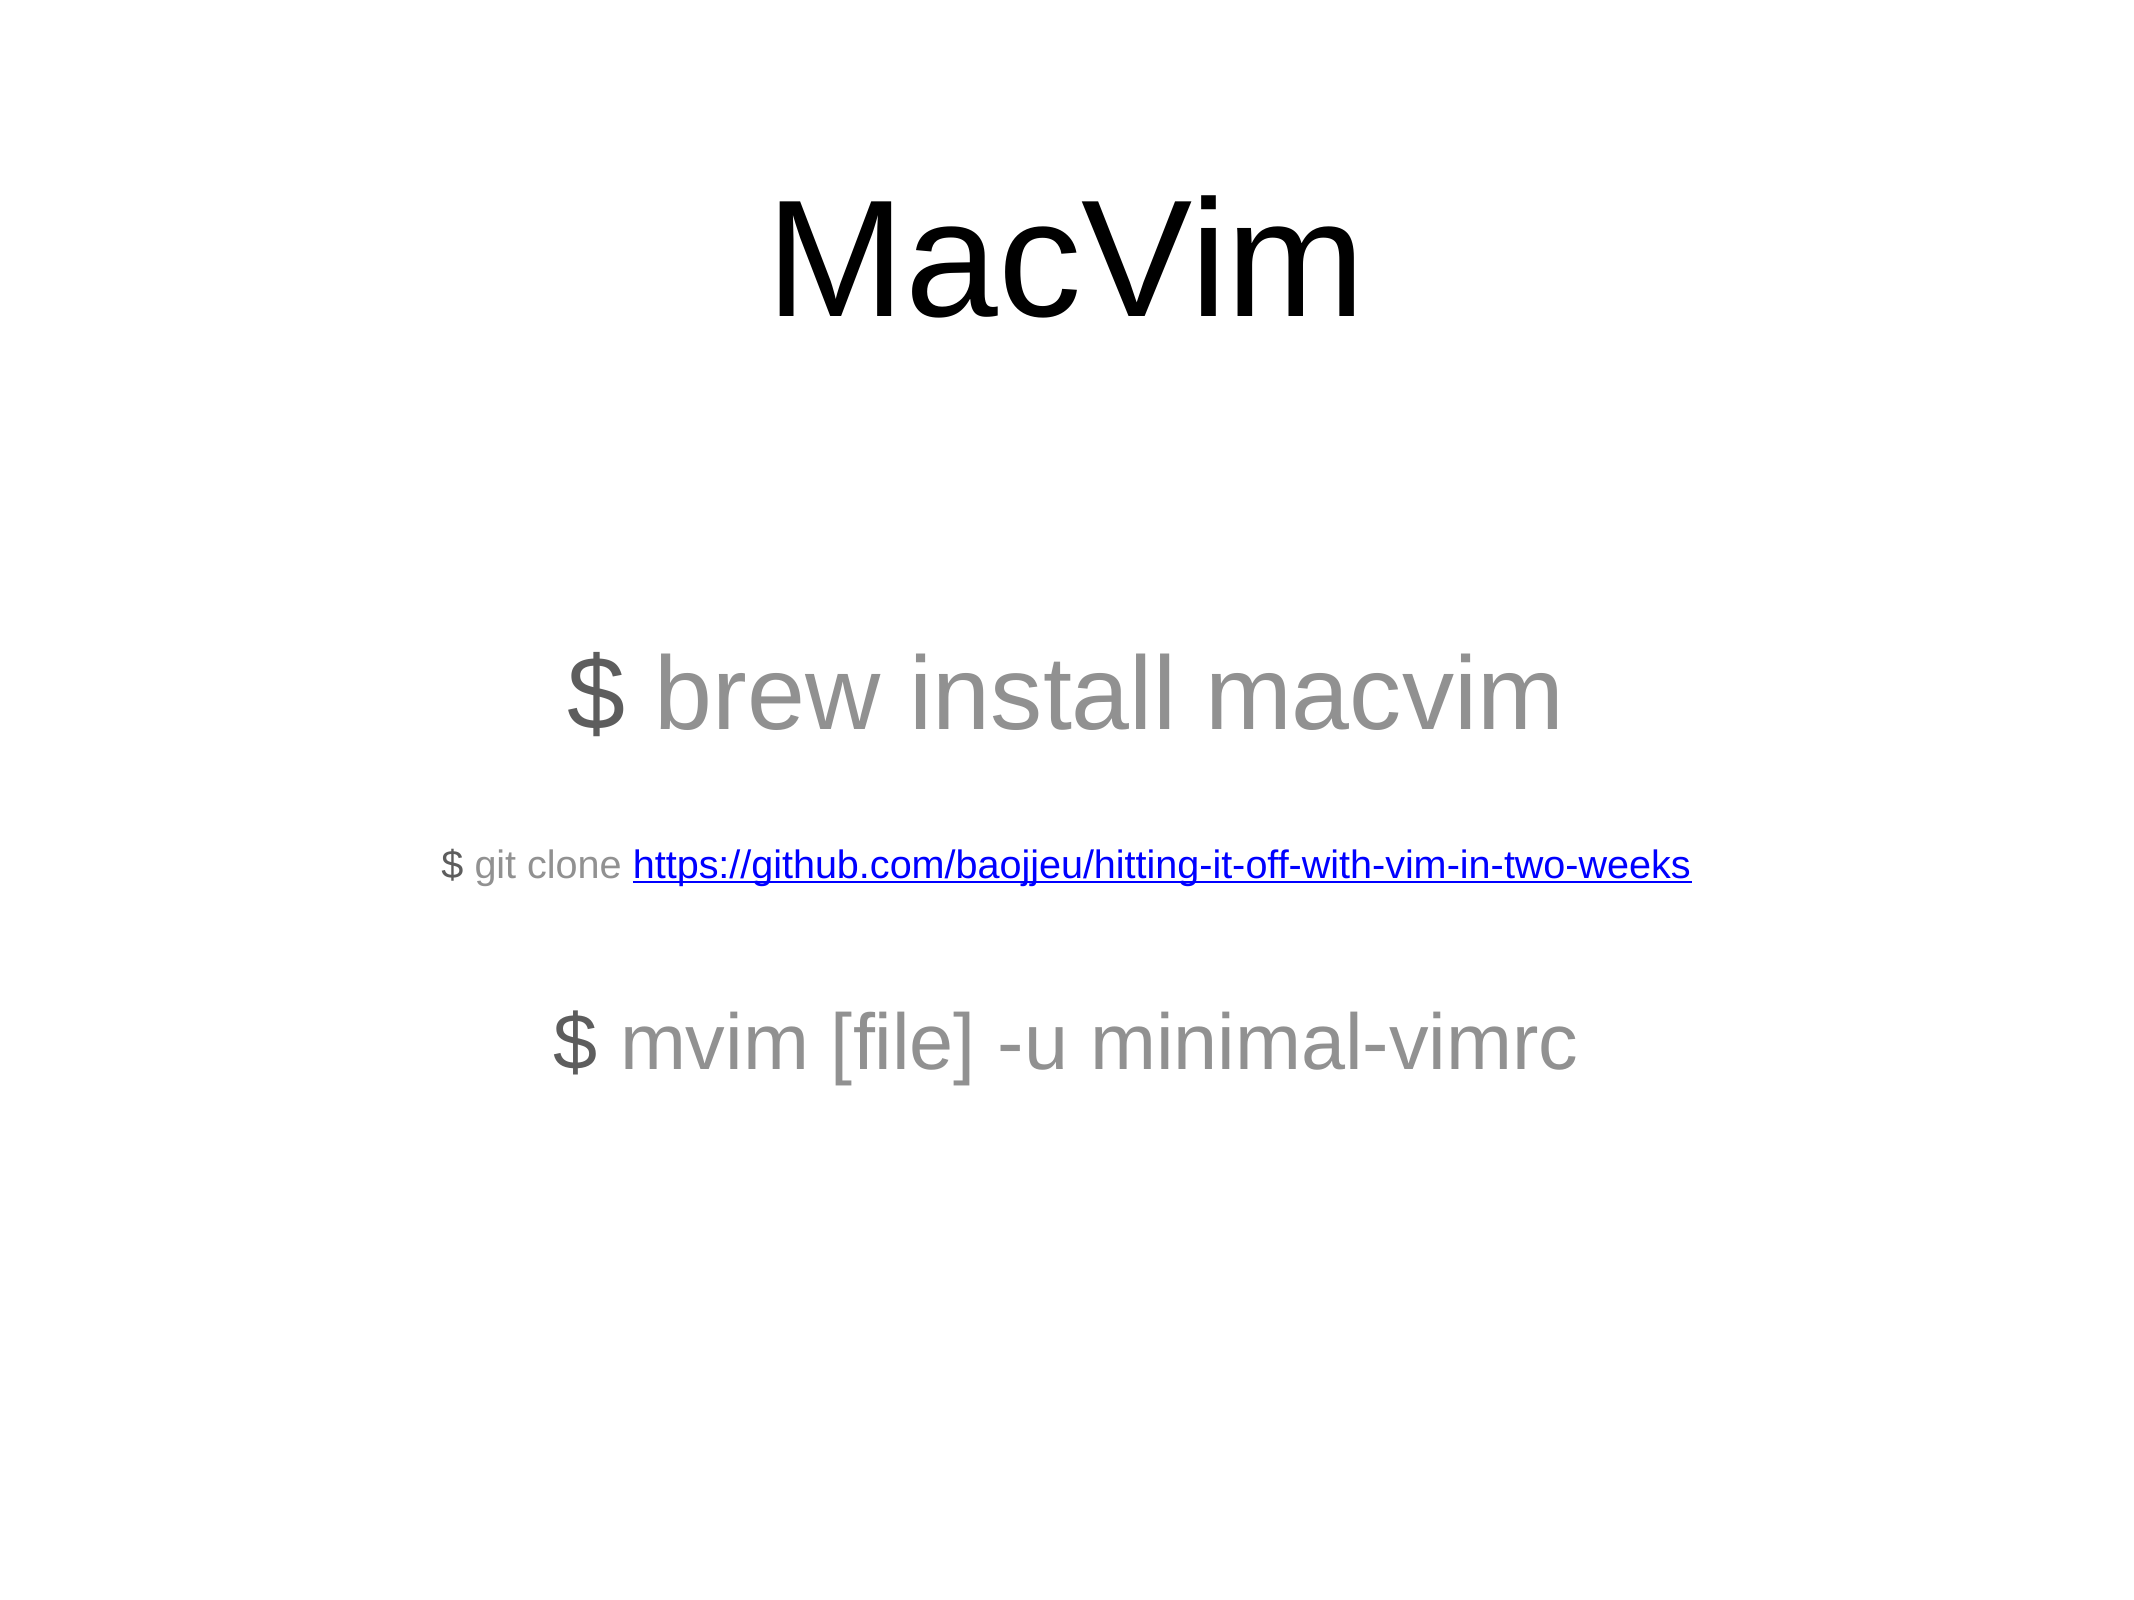

# MacVim
$ brew install macvim
$ git clone https://github.com/baojjeu/hitting-it-off-with-vim-in-two-weeks
$ mvim [file] -u minimal-vimrc